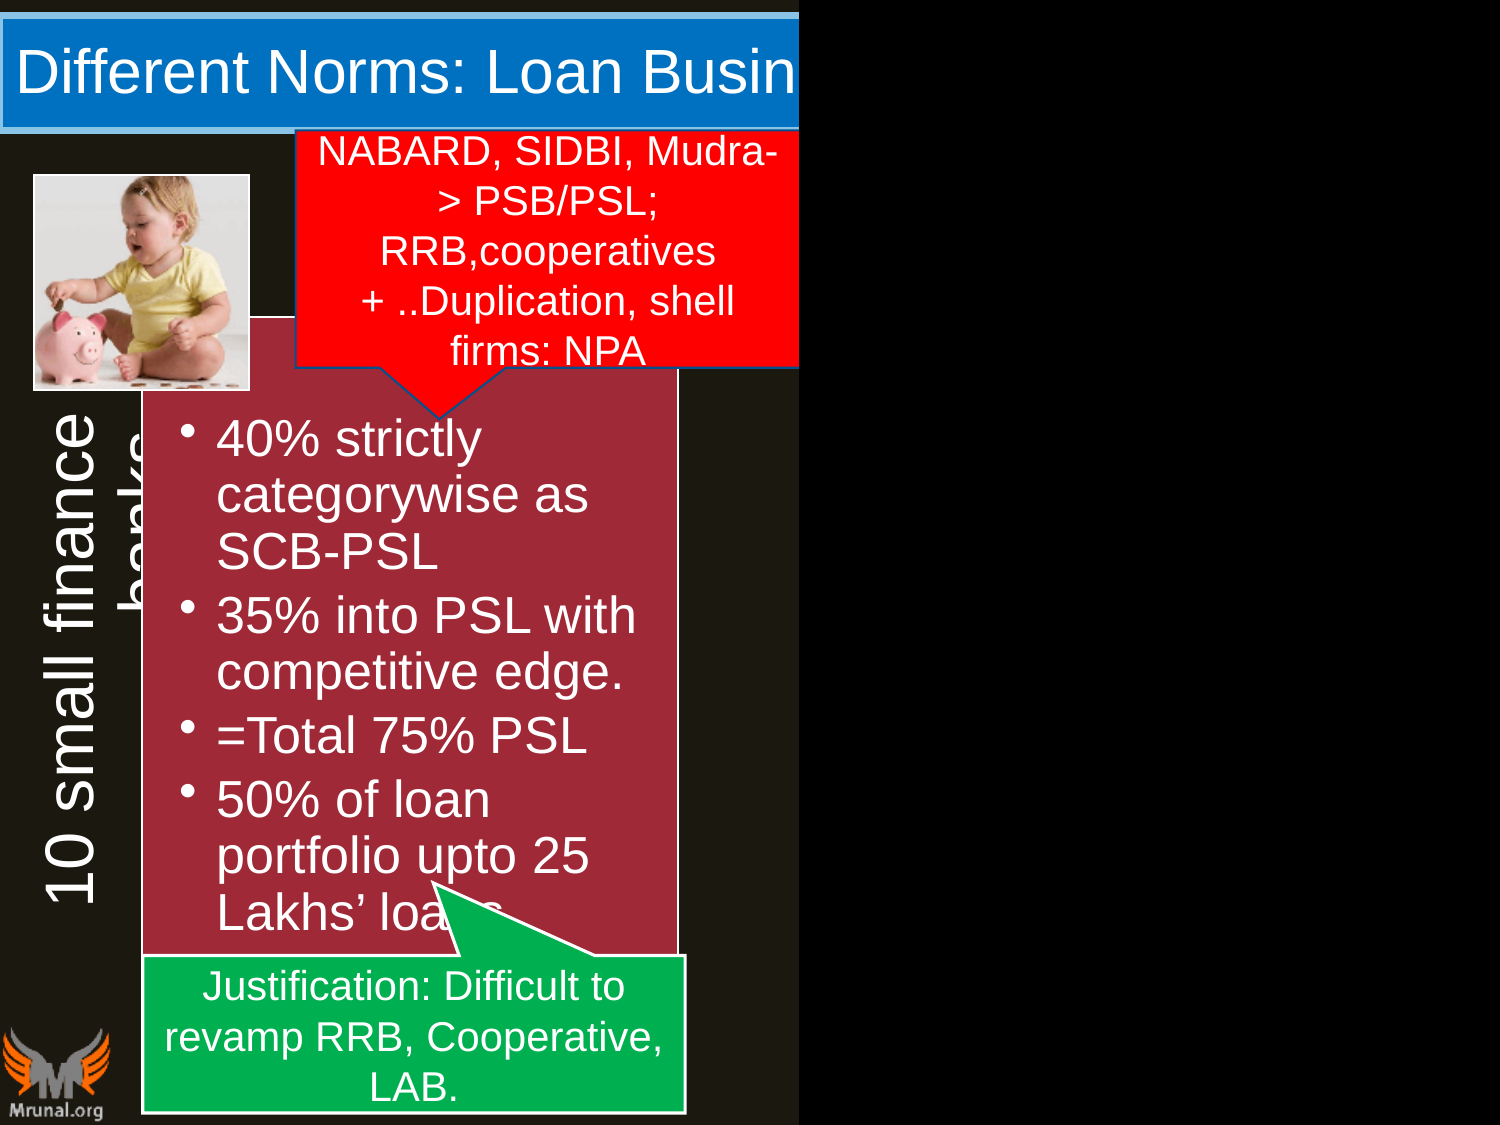

# Different Norms: Loan Business
NABARD, SIDBI, Mudra-> PSB/PSL; RRB,cooperatives
+ ..Duplication, shell firms: NPA
Then how you can call it a “bank”? And how will it sustain?
10 small finance banks
40% strictly categorywise as SCB-PSL
35% into PSL with competitive edge.
=Total 75% PSL
50% of loan portfolio upto 25 Lakhs’ loans

(11-3) payments banks
Can’t loan, So no PSL
Can’t issue credit card
Min.75% of Demand deposits in Gsec,T-Bill
Max.25% of all deposits in other SCB
Justification: creative products, bancassurance, MF..
Then lower commission @SCB by competition, innovative products like seed insurance
Justification: Difficult to revamp RRB, Cooperative, LAB.